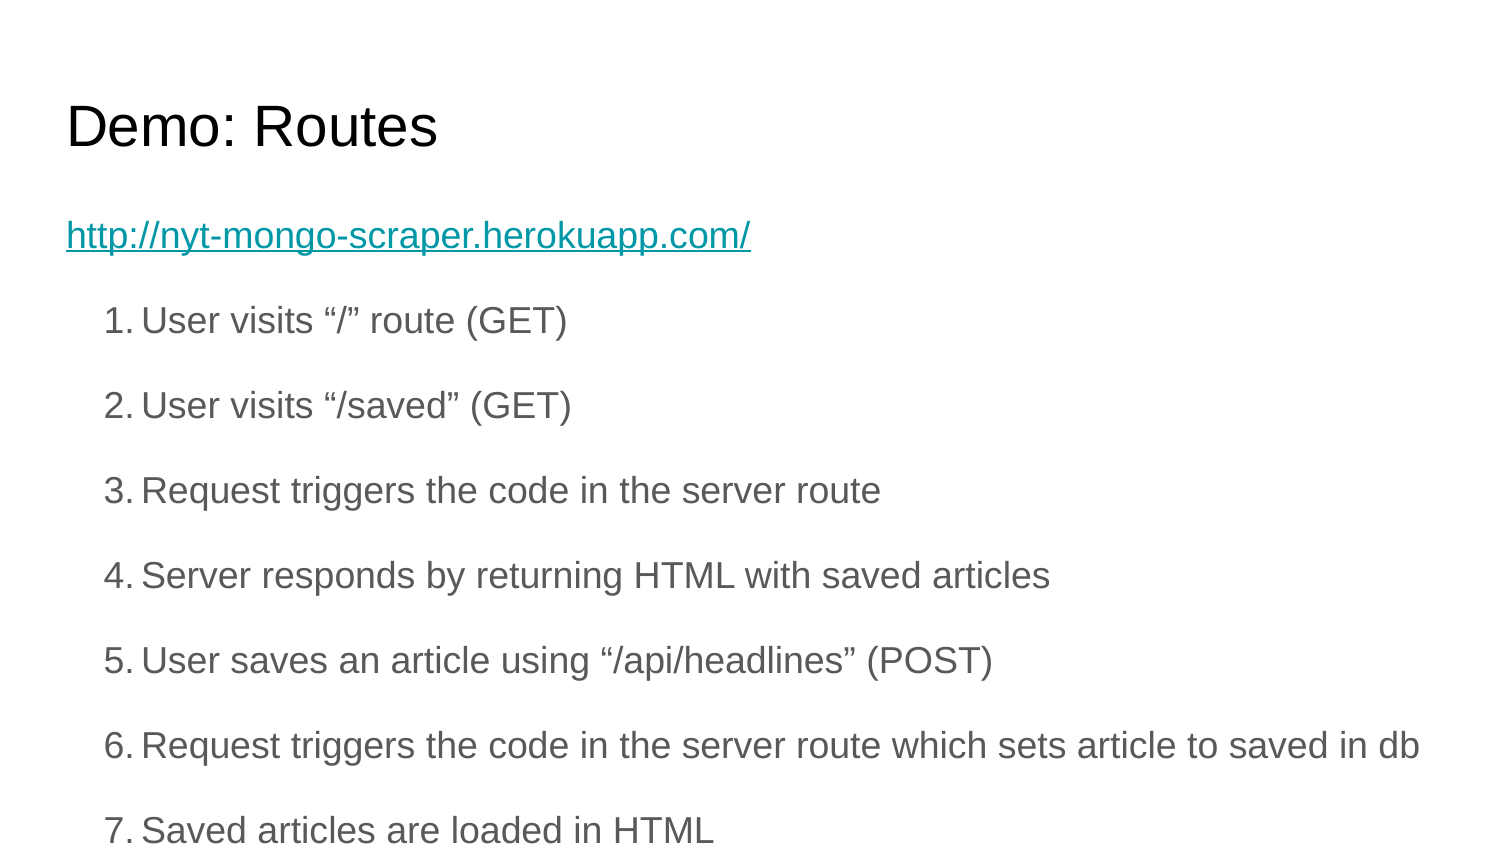

# Demo: Routes
http://nyt-mongo-scraper.herokuapp.com/
User visits “/” route (GET)
User visits “/saved” (GET)
Request triggers the code in the server route
Server responds by returning HTML with saved articles
User saves an article using “/api/headlines” (POST)
Request triggers the code in the server route which sets article to saved in db
Saved articles are loaded in HTML